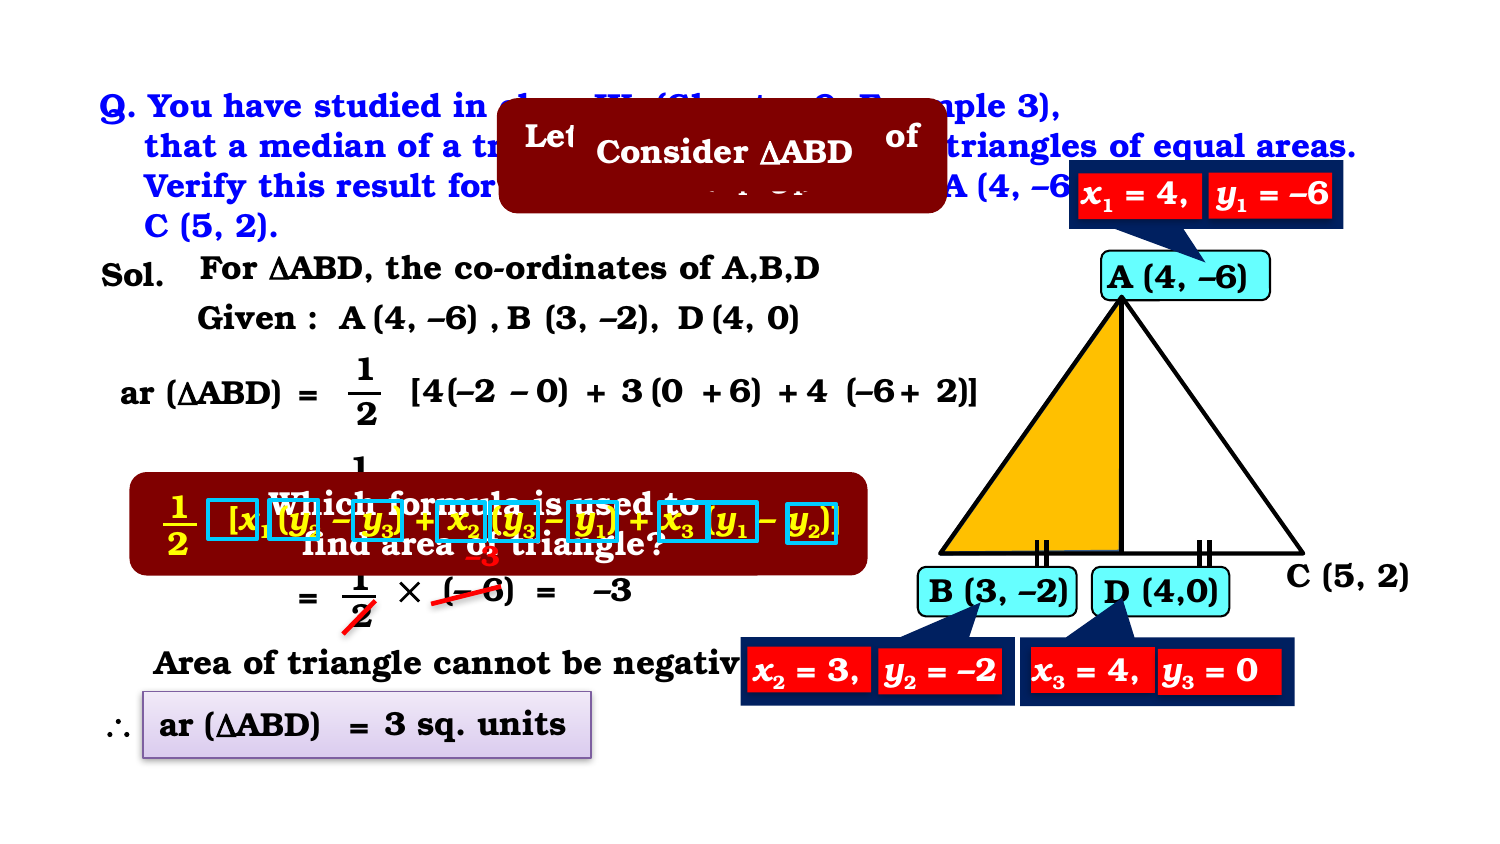

Q. You have studied in class IX, (Chapter 9, Example 3),
    that a median of a triangle divides it into two triangles of equal areas.
    Verify this result for ΔABC whose vertices are A (4, –6) ,B (3, –2) and
    C (5, 2).
Let the co-ordinates of D be (x3, y3)

Let the co-ordinates of B be (x2, y2)

Let the co-ordinates of A be (x1, y1)

Consider ΔABD

x1 = 4,
y1 = –6

For ΔABD, the co-ordinates of A,B,D
Sol.
A (4, –6)

C (5, 2)

B (3, –2)
D
(4,0)

Given :
A
(4, –6) ,
B
(3, –2),
D
(4, 0)

1
2)]
[
4
(–2
–
0)
+
3
(0
+
6)
+
4
(–6
+
ar (ΔABD)
=
2
1
=
(–8
+
18
–
16)

Which formula is used to find area of triangle?
2
1
2
[x1 (y2 – y3) + x2 (y3 – y1) + x3 (y1 – y2)]

–3
1
×
(– 6)
=
–3

=

2

Area of triangle cannot be negative.

x2 = 3,
y2 = –2
x3 = 4,
y3 = 0

3 sq. units
∴
ar (ΔABD)
=